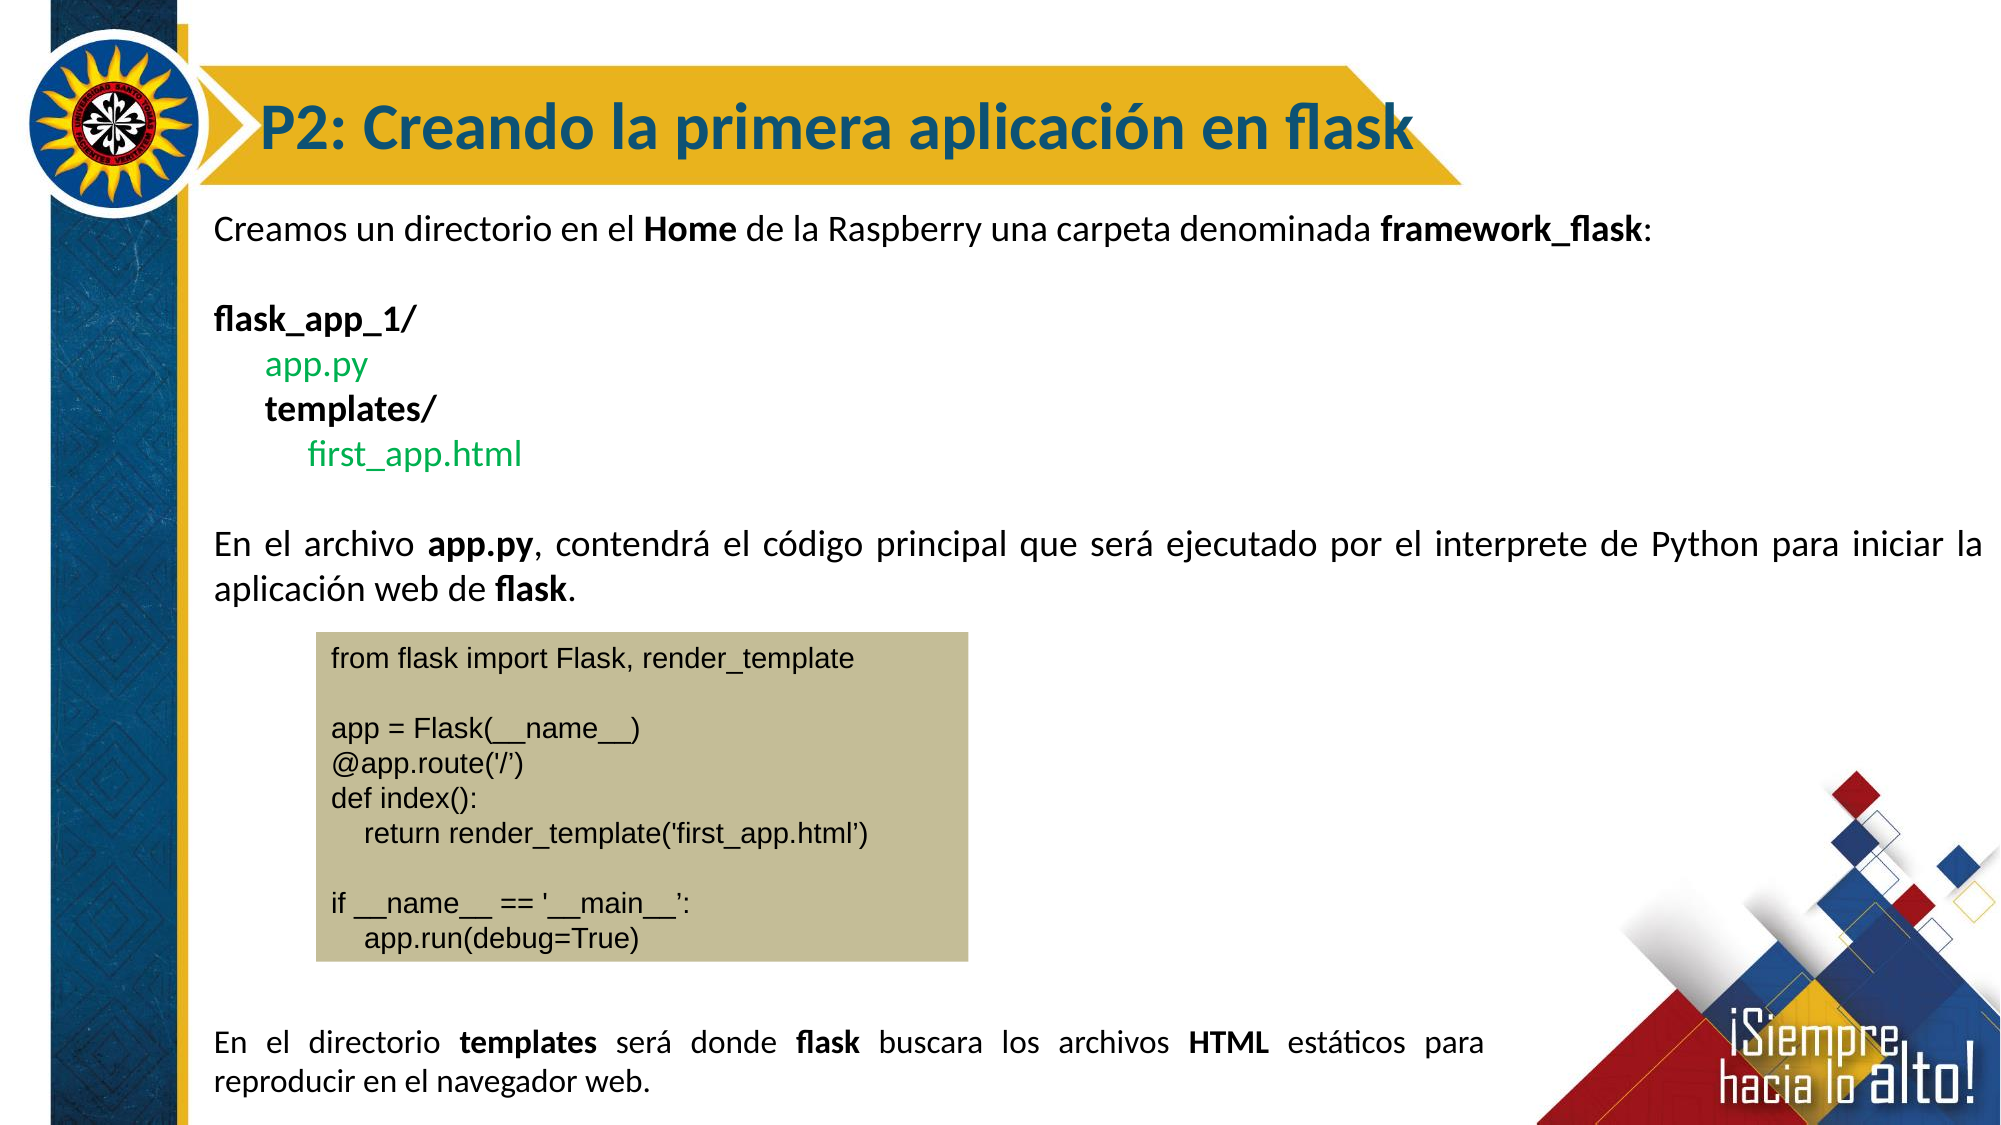

P2: Creando la primera aplicación en flask
Creamos un directorio en el Home de la Raspberry una carpeta denominada framework_flask:

flask_app_1/
      app.py
      templates/
           first_app.html

En el archivo app.py, contendrá el código principal que será ejecutado por el interprete de Python para iniciar la aplicación web de flask.
from flask import Flask, render_template

app = Flask(__name__)
@app.route('/’)
def index():
    return render_template('first_app.html’)

if __name__ == '__main__’:
    app.run(debug=True)
En el directorio templates será donde flask buscara los archivos HTML estáticos para reproducir en el navegador web.